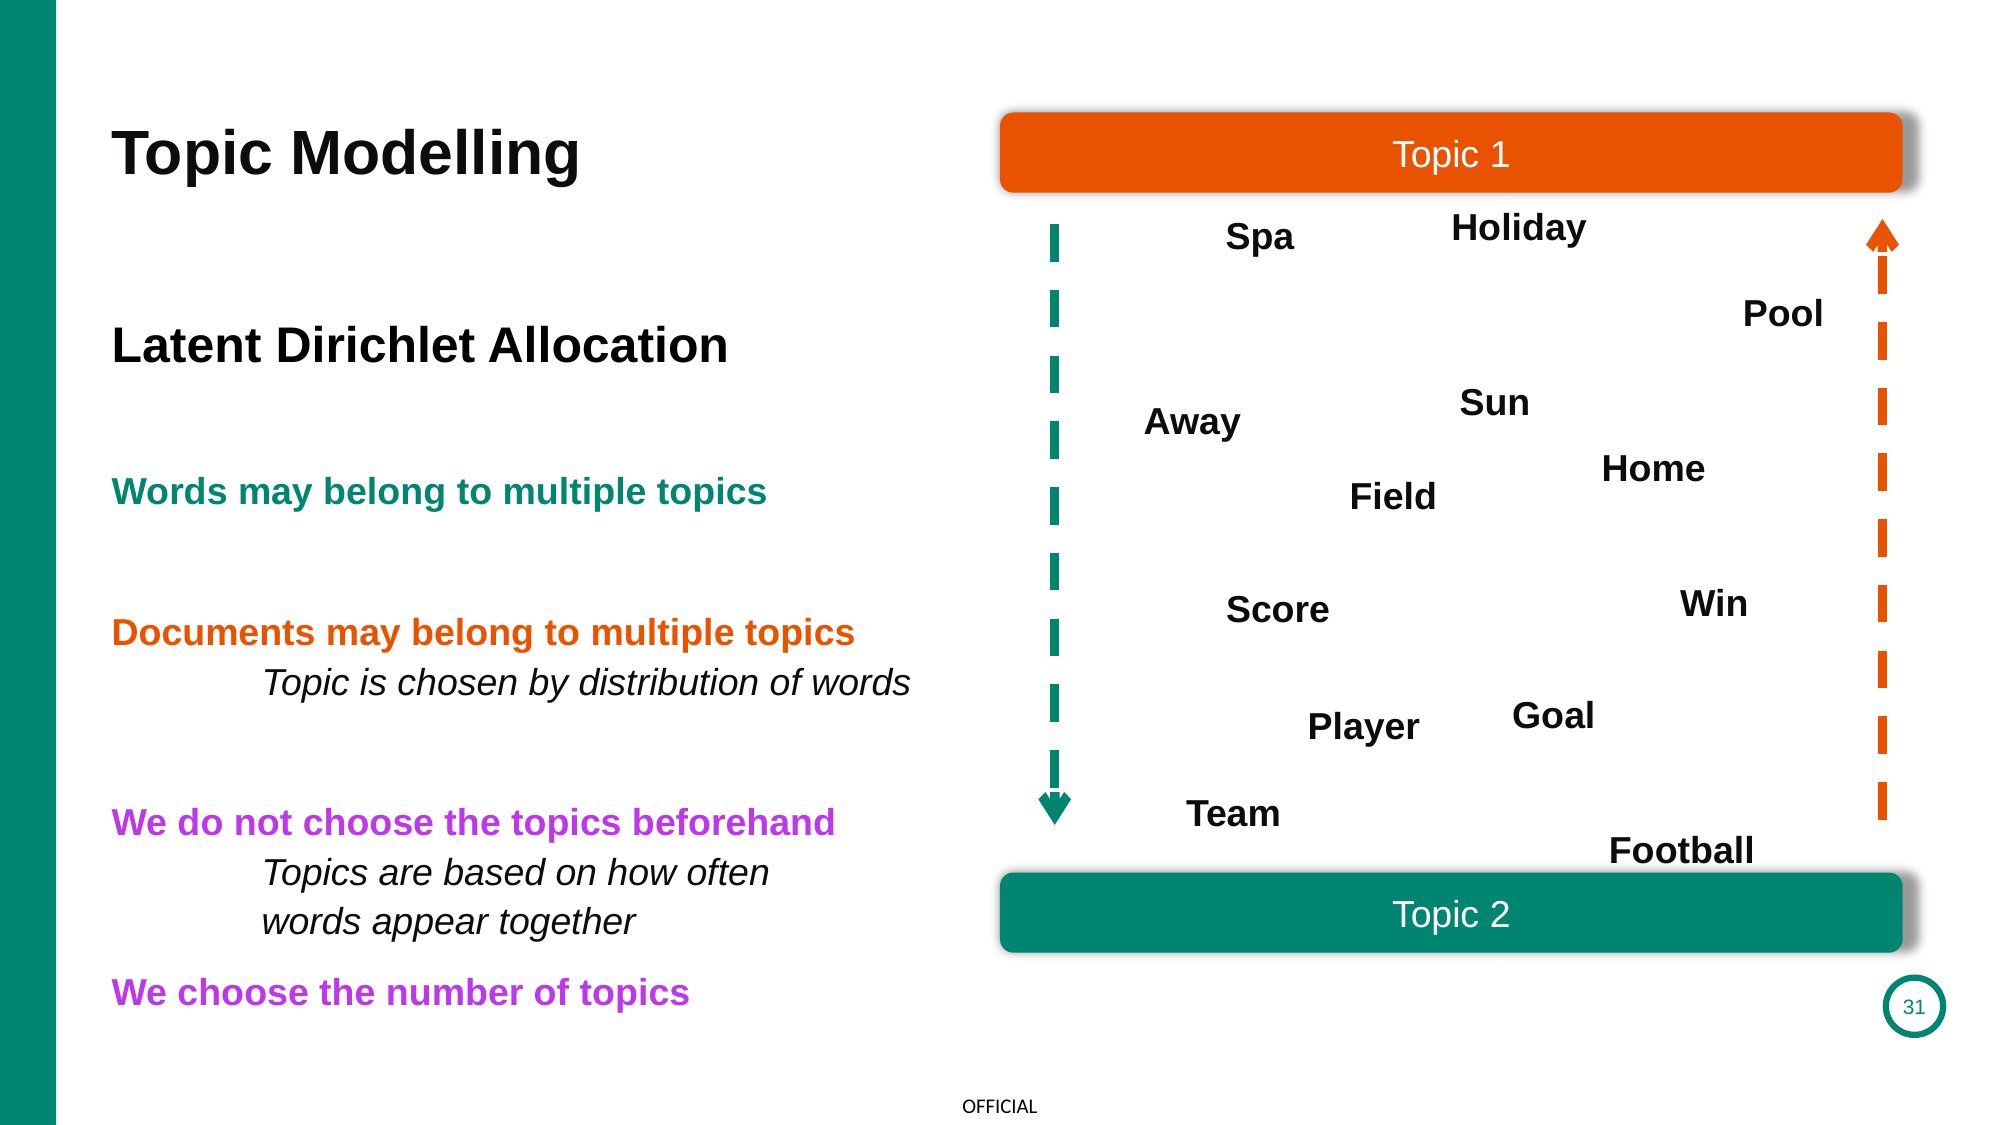

# Topic Modelling
Topic 1
Holiday
Spa
Pool
Latent Dirichlet Allocation
Sun
Away
Home
Words may belong to multiple topics

Documents may belong to multiple topics
	Topic is chosen by distribution of words

We do not choose the topics beforehand
	Topics are based on how often
	words appear together
We choose the number of topics

Field
Win
Score
Goal
Player
Team
Football
Topic 2
31